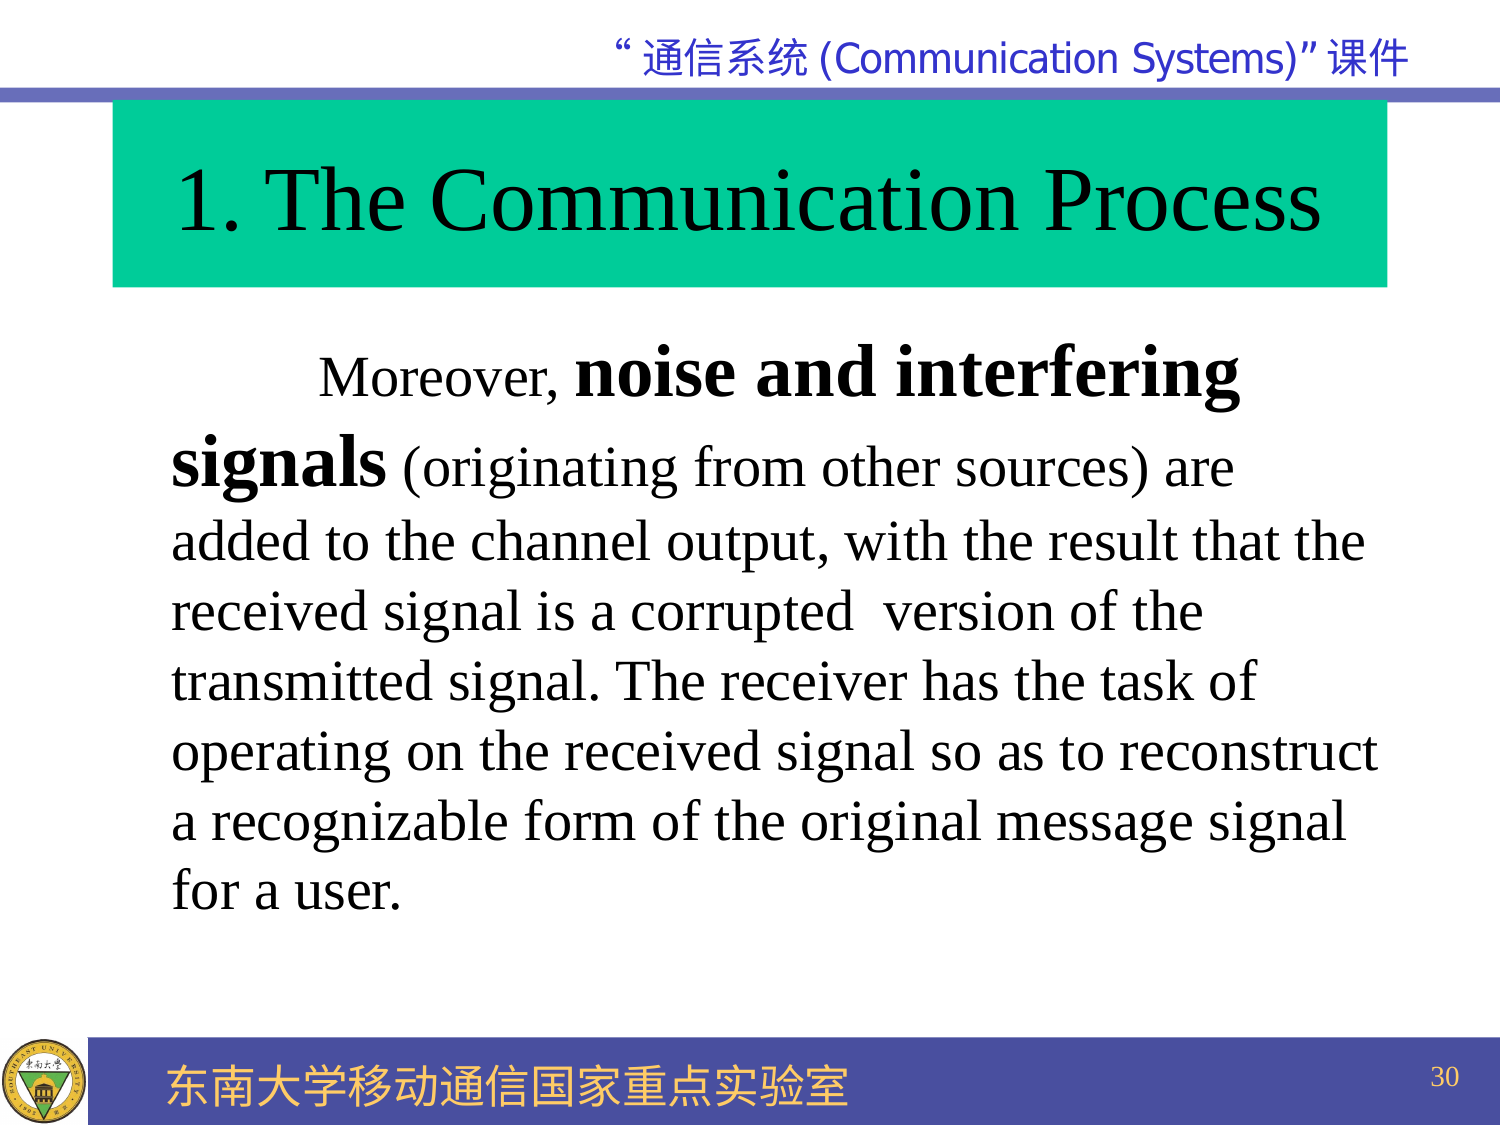

# 1. The Communication Process
              Moreover, noise and interfering signals (originating from other sources) are added to the channel output, with the result that the received signal is a corrupted  version of the transmitted signal. The receiver has the task of  operating on the received signal so as to reconstruct a recognizable form of the original message signal for a user.
30